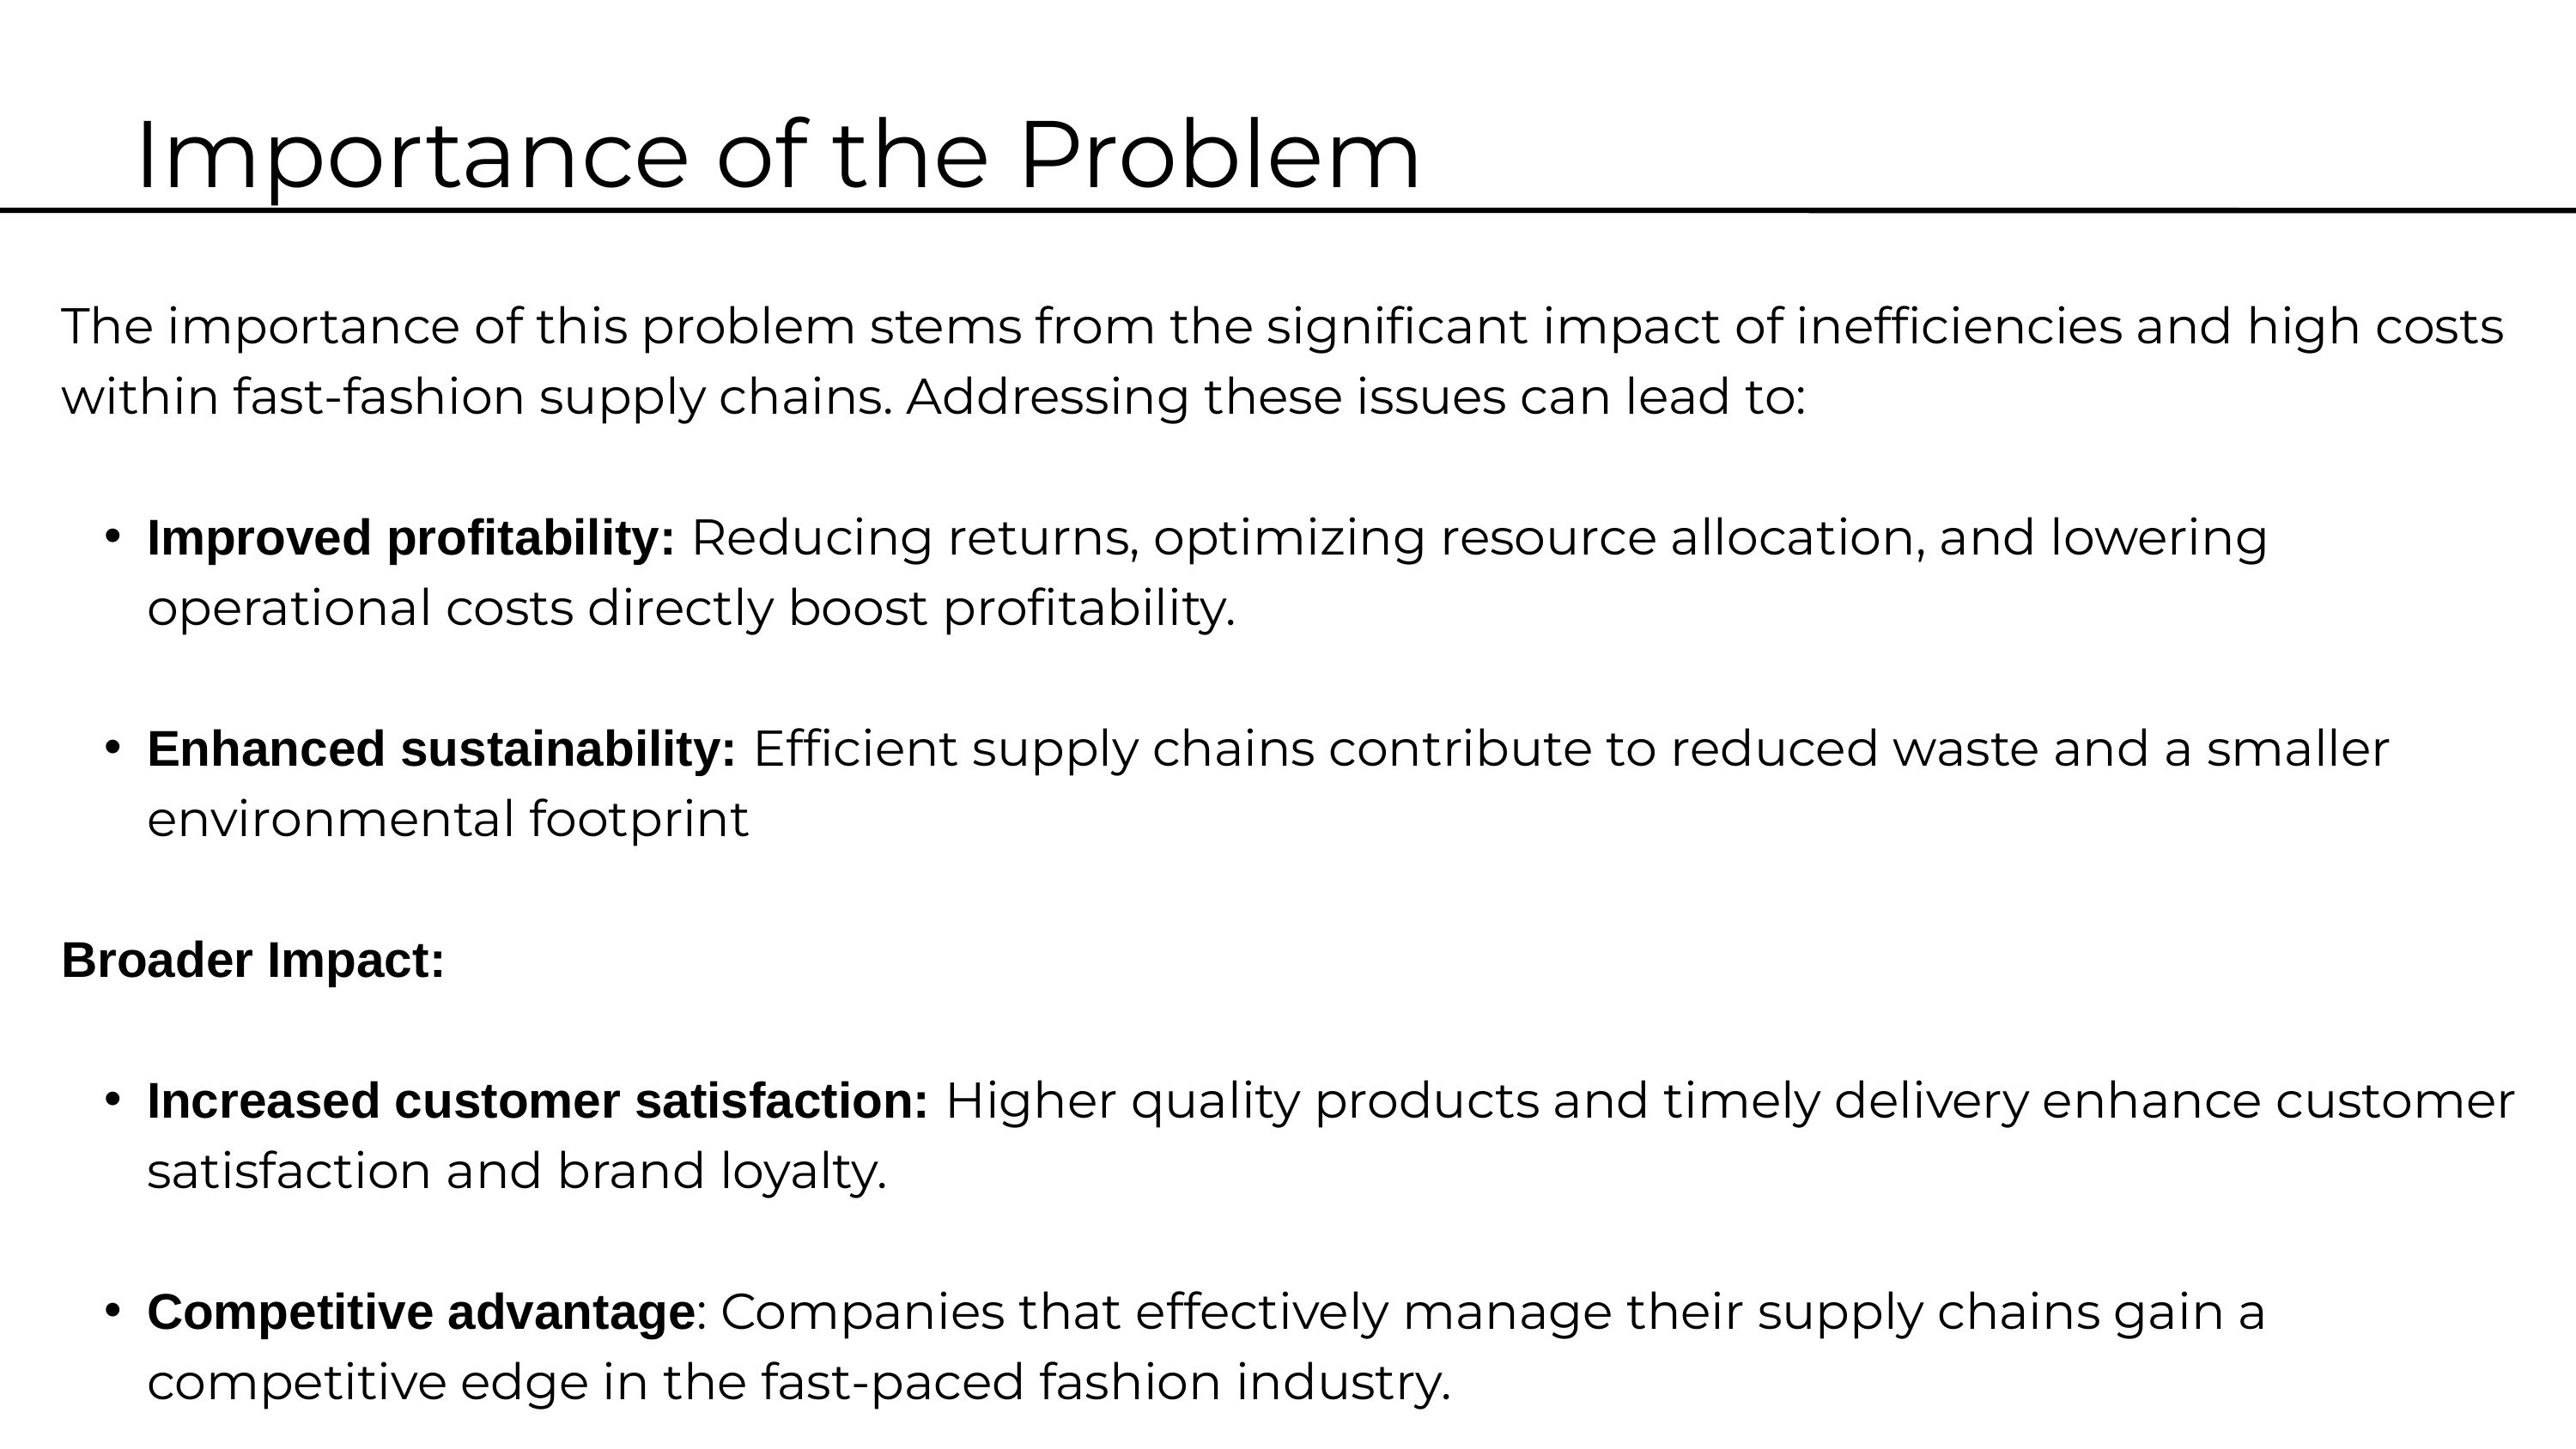

Importance of the Problem

The importance of this problem stems from the significant impact of inefficiencies and high costs within fast-fashion supply chains. Addressing these issues can lead to:

Improved profitability: Reducing returns, optimizing resource allocation, and lowering operational costs directly boost profitability.

Enhanced sustainability: Efficient supply chains contribute to reduced waste and a smaller environmental footprint

Broader Impact:

Increased customer satisfaction: Higher quality products and timely delivery enhance customer satisfaction and brand loyalty.

Competitive advantage: Companies that effectively manage their supply chains gain a competitive edge in the fast-paced fashion industry.